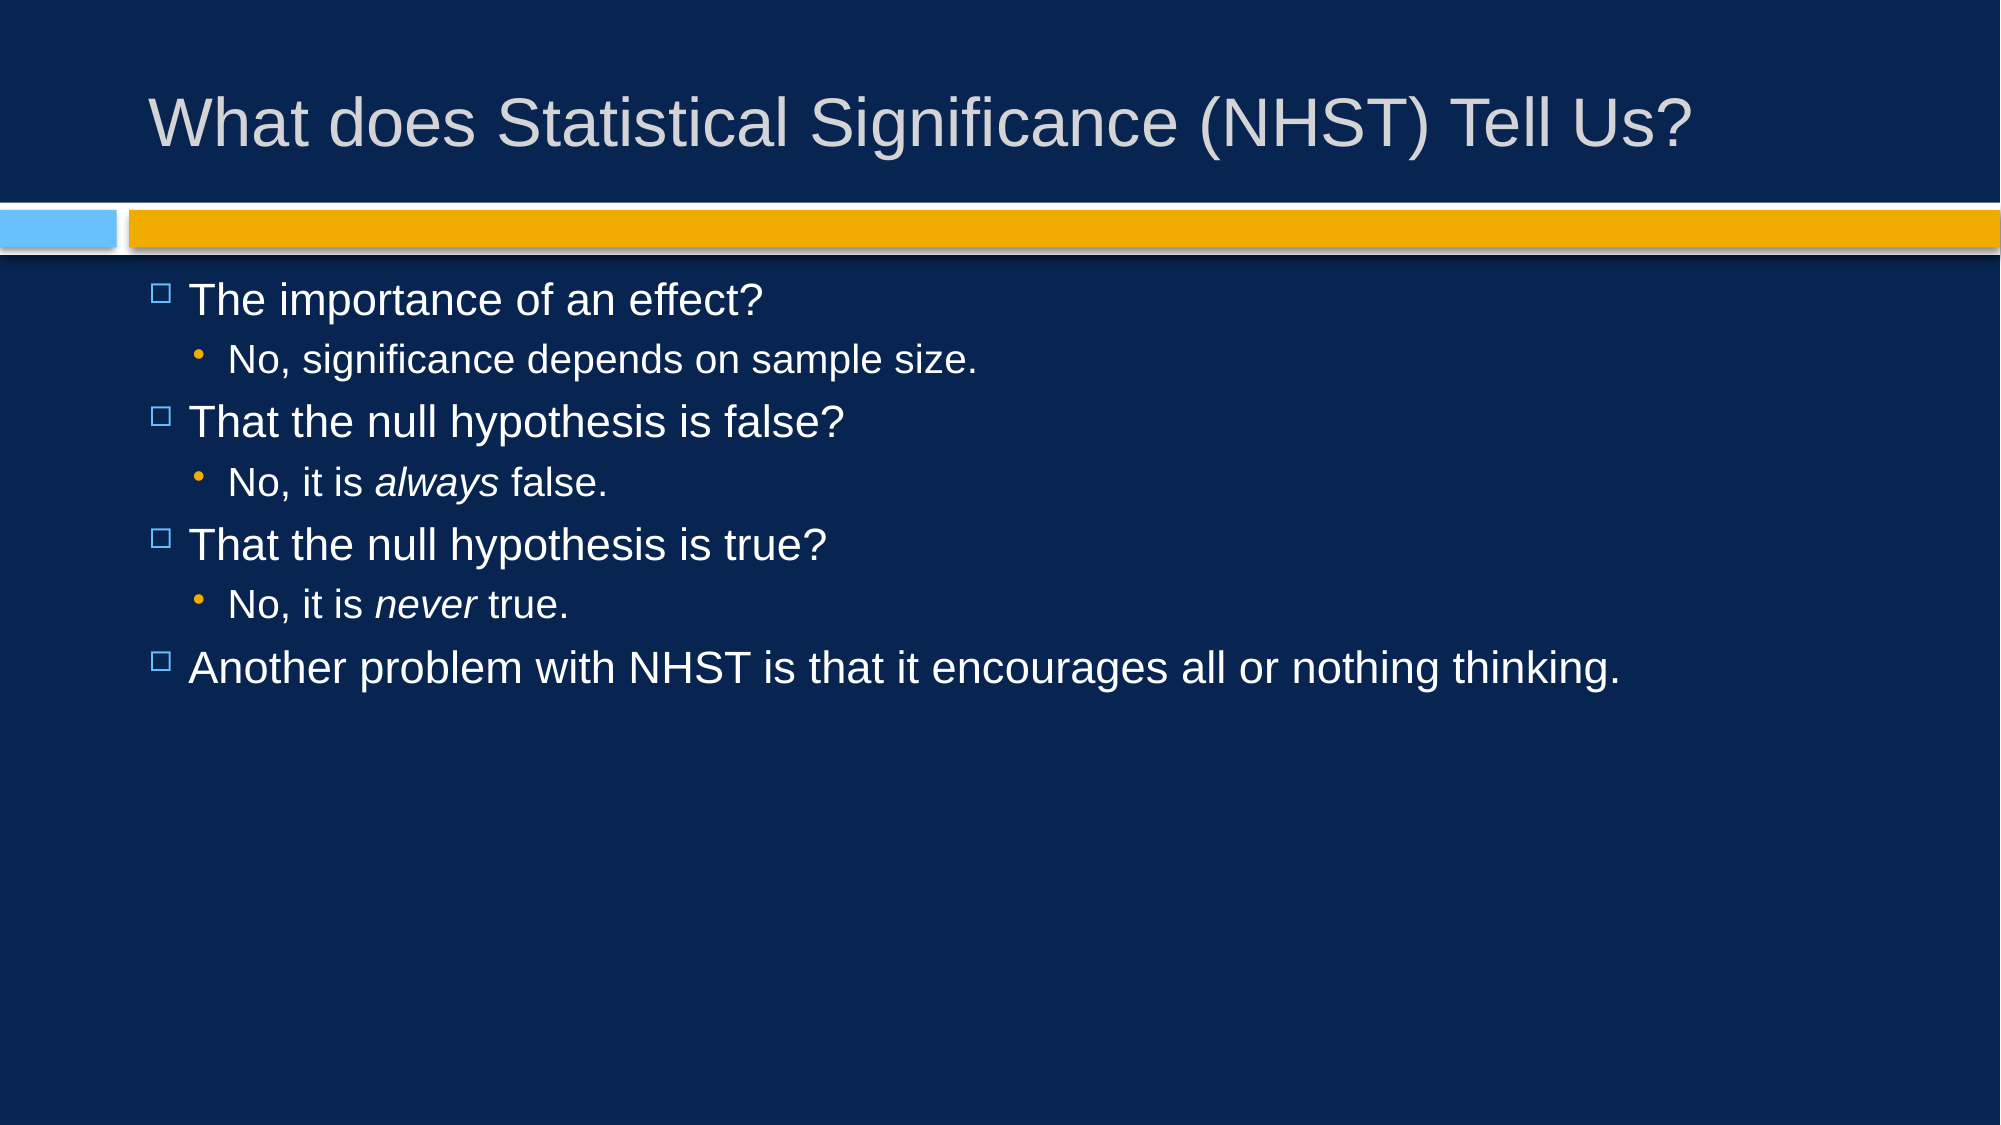

# What does Statistical Significance (NHST) Tell Us?
The importance of an effect?
No, significance depends on sample size.
That the null hypothesis is false?
No, it is always false.
That the null hypothesis is true?
No, it is never true.
Another problem with NHST is that it encourages all or nothing thinking.